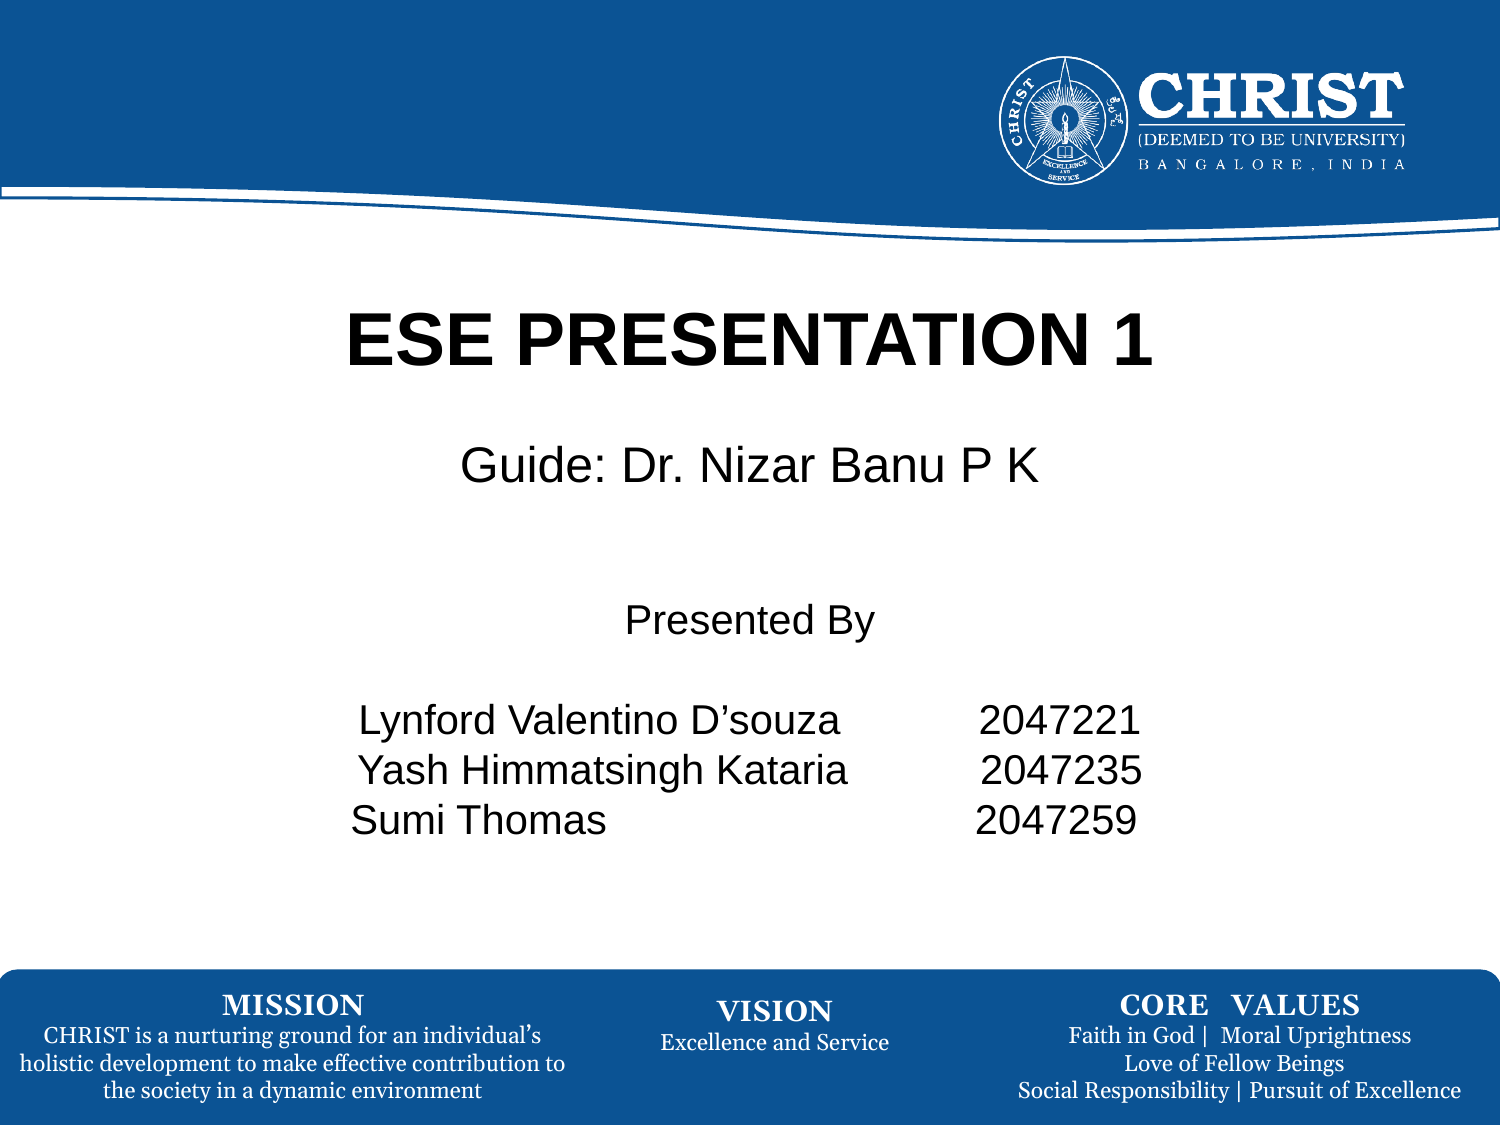

# ESE PRESENTATION 1
Guide: Dr. Nizar Banu P K

Presented By

Lynford Valentino D’souza            2047221
Yash Himmatsingh Kataria 	  2047235
Sumi Thomas                                2047259